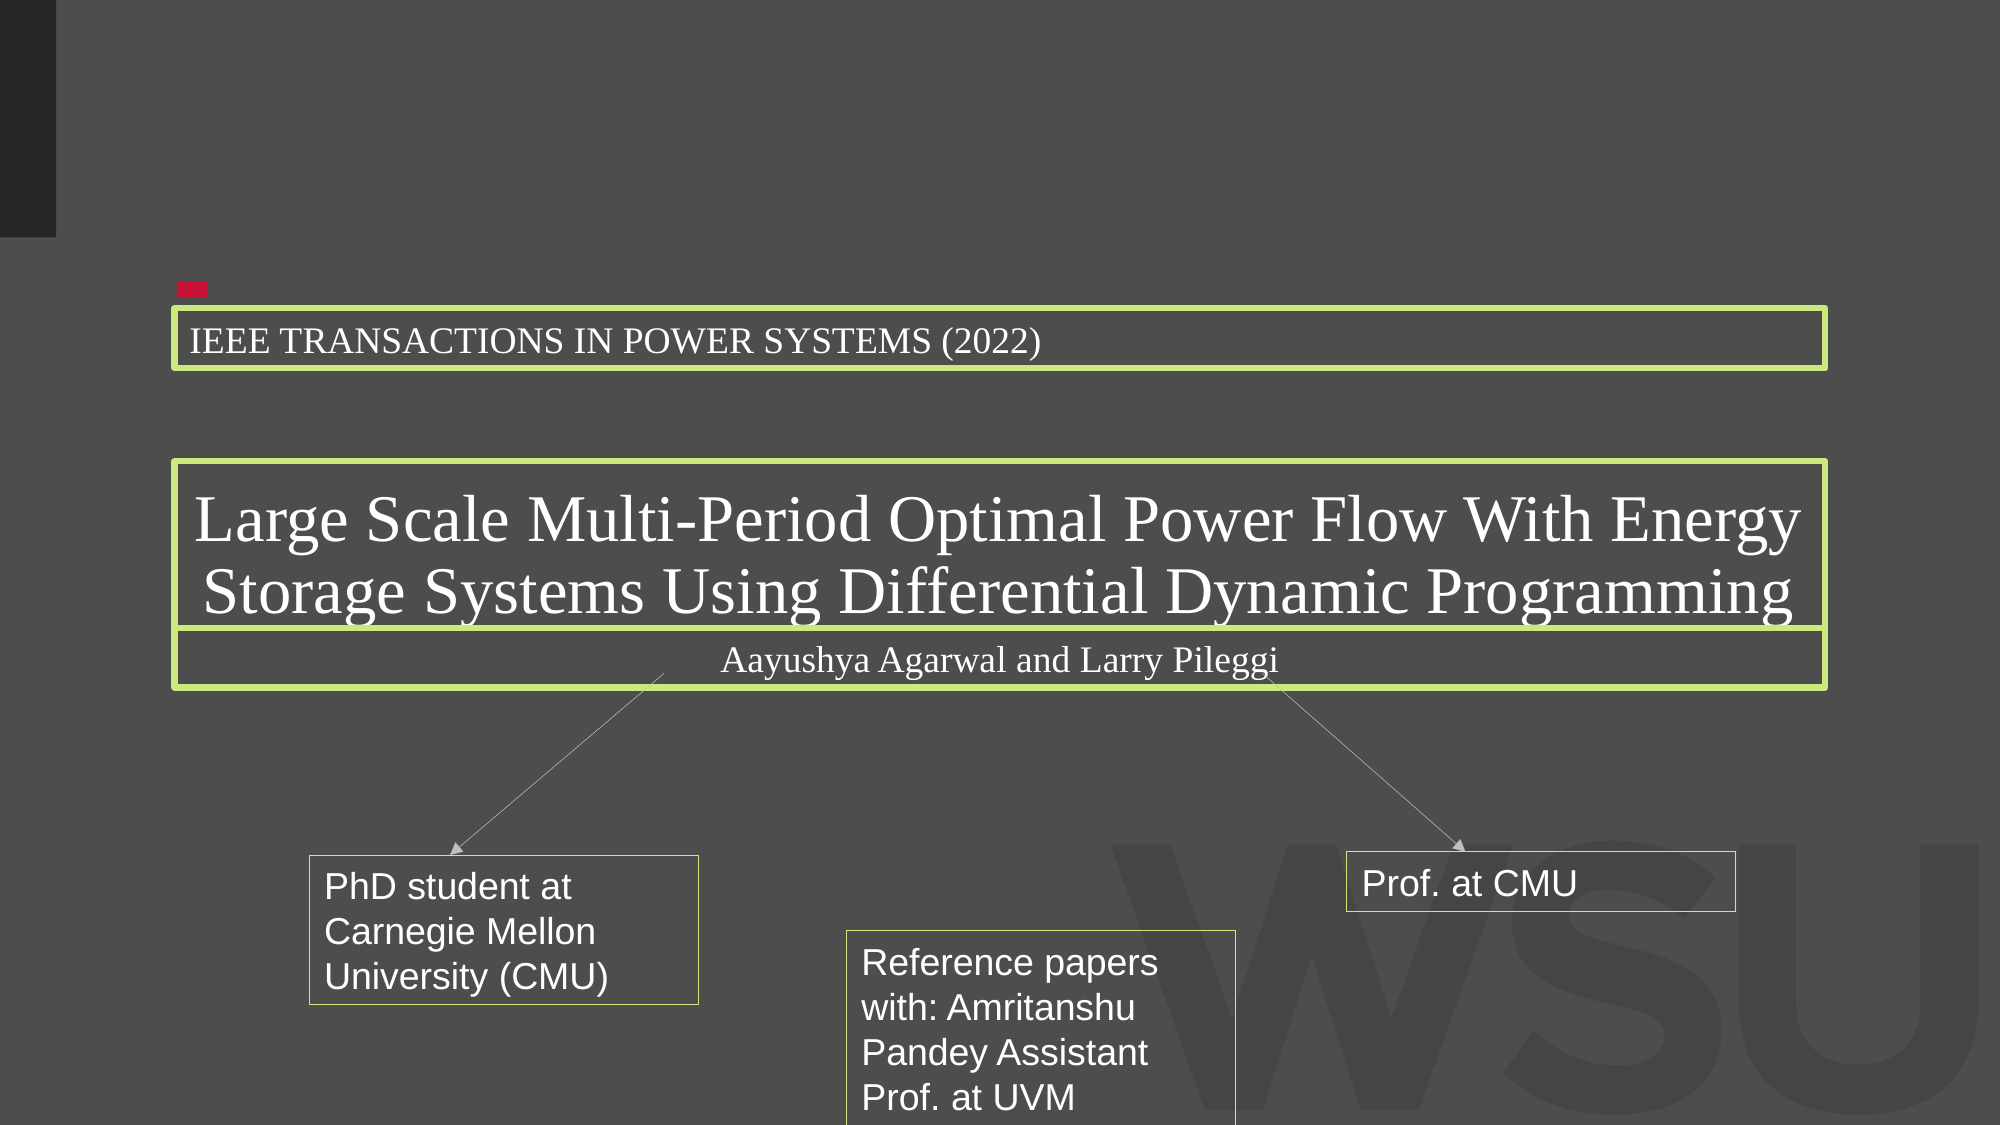

IEEE TRANSACTIONS IN POWER SYSTEMS (2022)
# Large Scale Multi-Period Optimal Power Flow With Energy Storage Systems Using Differential Dynamic Programming
Aayushya Agarwal and Larry Pileggi
Prof. at CMU
PhD student at Carnegie Mellon University (CMU)
Reference papers with: Amritanshu Pandey Assistant Prof. at UVM